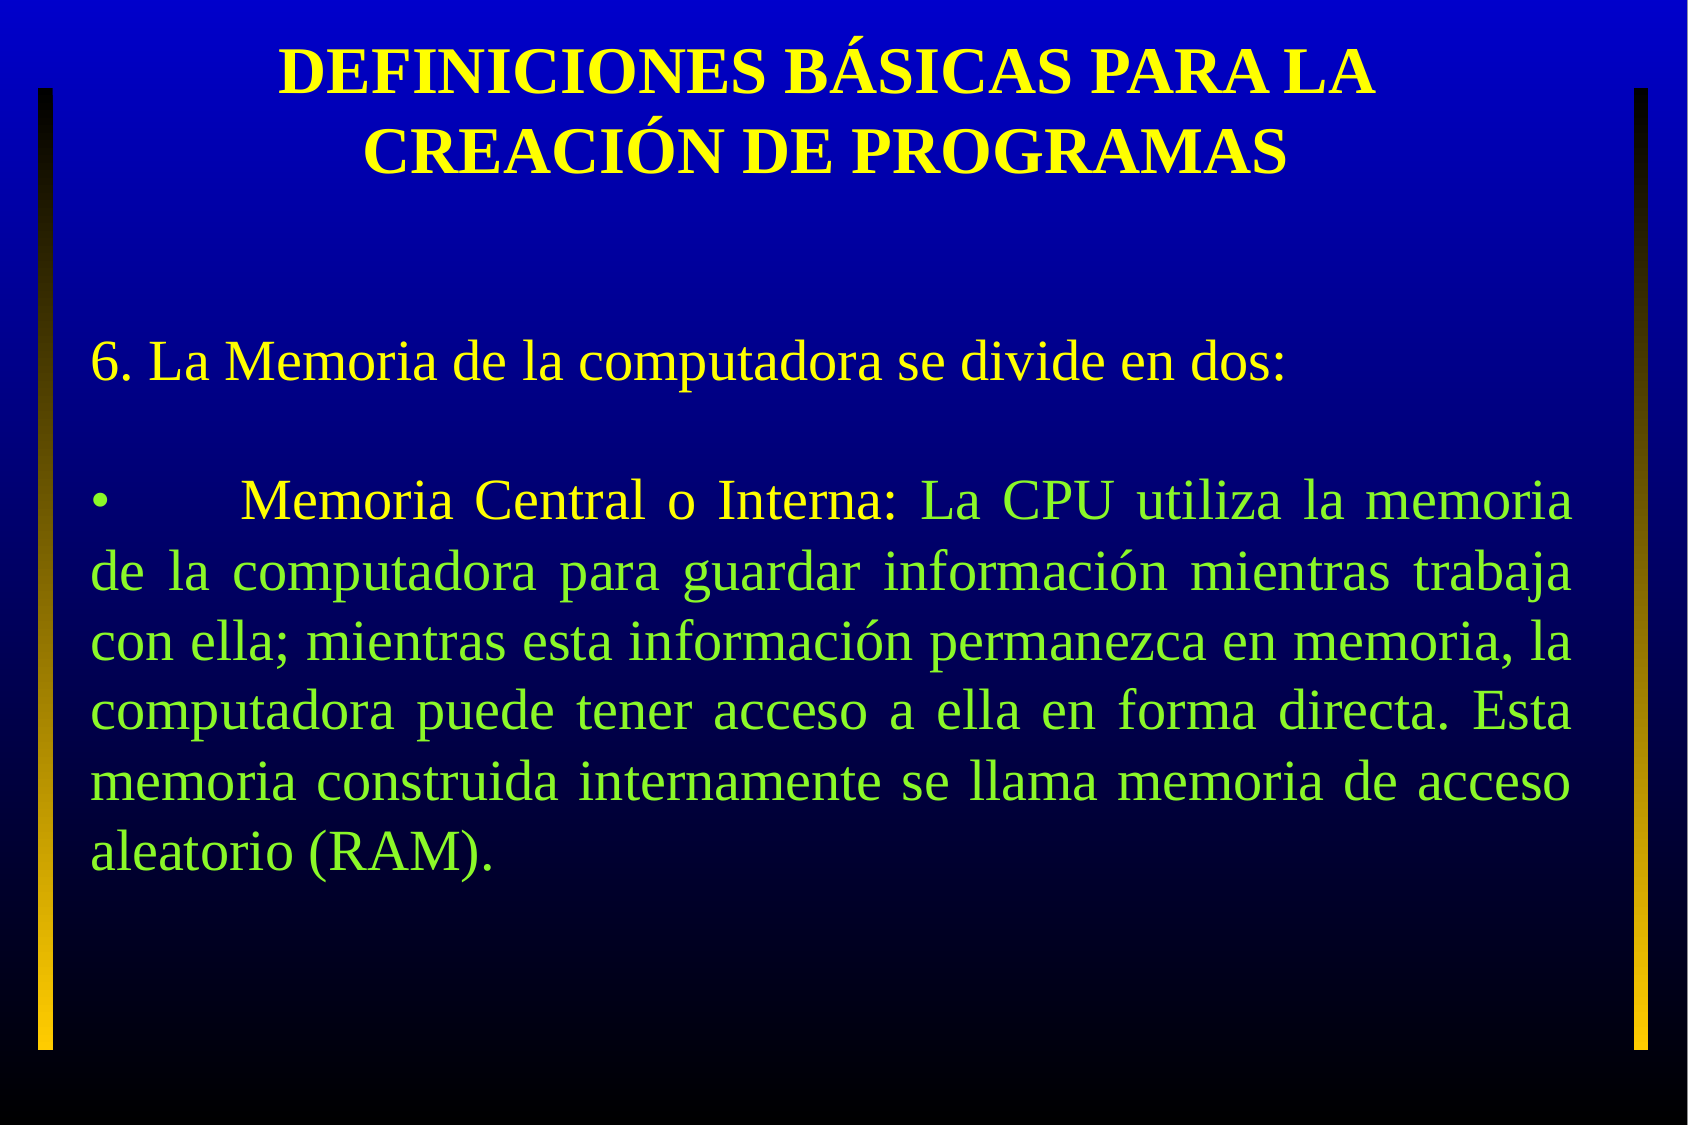

DEFINICIONES BÁSICAS PARA LA CREACIÓN DE PROGRAMAS
6. La Memoria de la computadora se divide en dos:

•	Memoria Central o Interna: La CPU utiliza la memoria de la computadora para guardar información mientras trabaja con ella; mientras esta información permanezca en memoria, la computadora puede tener acceso a ella en forma directa. Esta memoria construida internamente se llama memoria de acceso aleatorio (RAM).